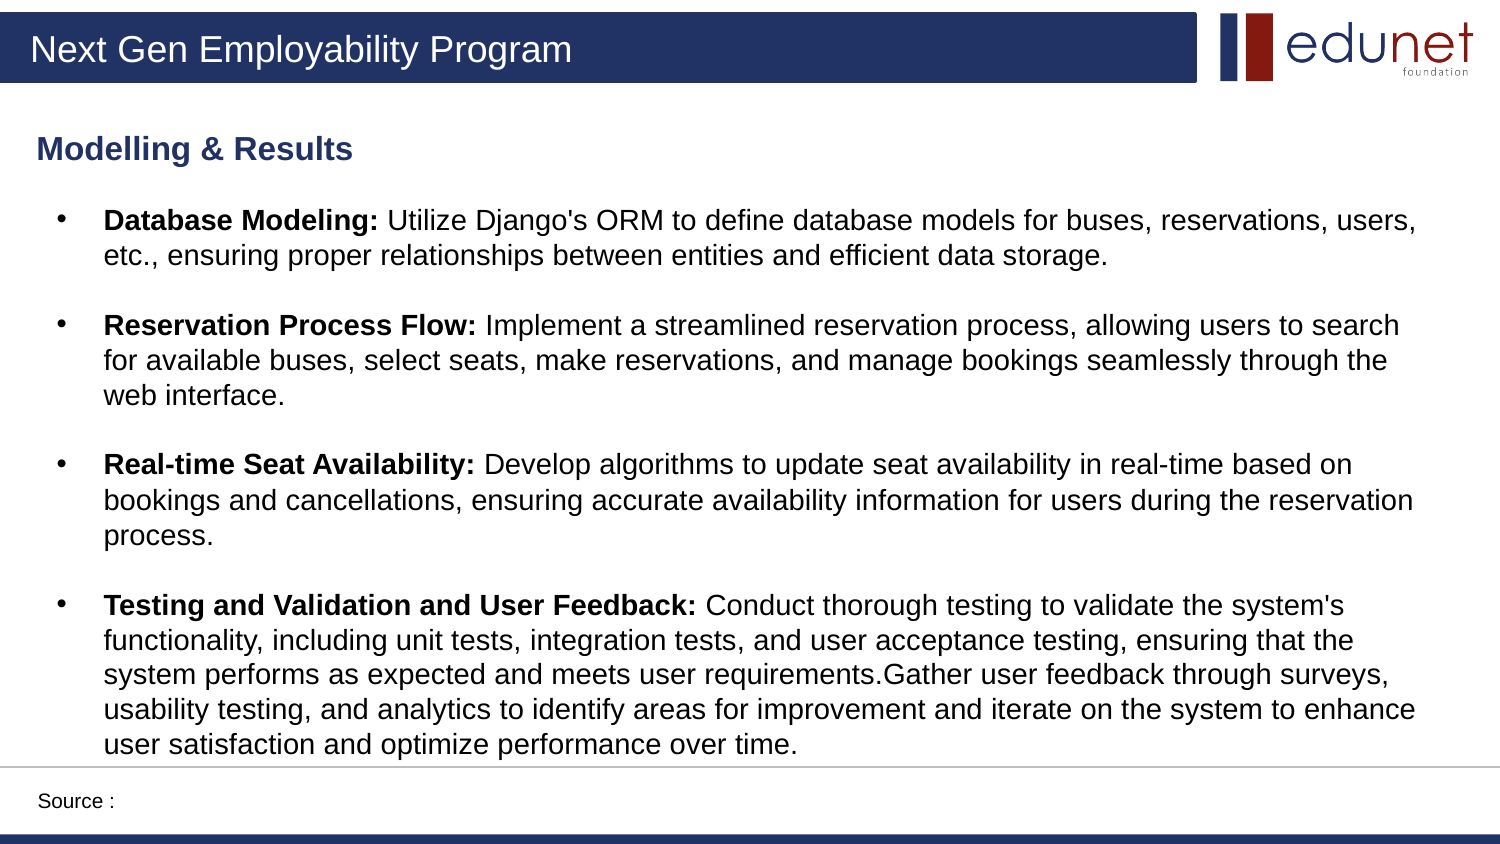

Modelling & Results
Database Modeling: Utilize Django's ORM to define database models for buses, reservations, users, etc., ensuring proper relationships between entities and efficient data storage.

Reservation Process Flow: Implement a streamlined reservation process, allowing users to search for available buses, select seats, make reservations, and manage bookings seamlessly through the web interface.

Real-time Seat Availability: Develop algorithms to update seat availability in real-time based on bookings and cancellations, ensuring accurate availability information for users during the reservation process.

Testing and Validation and User Feedback: Conduct thorough testing to validate the system's functionality, including unit tests, integration tests, and user acceptance testing, ensuring that the system performs as expected and meets user requirements.Gather user feedback through surveys, usability testing, and analytics to identify areas for improvement and iterate on the system to enhance user satisfaction and optimize performance over time.

Source :